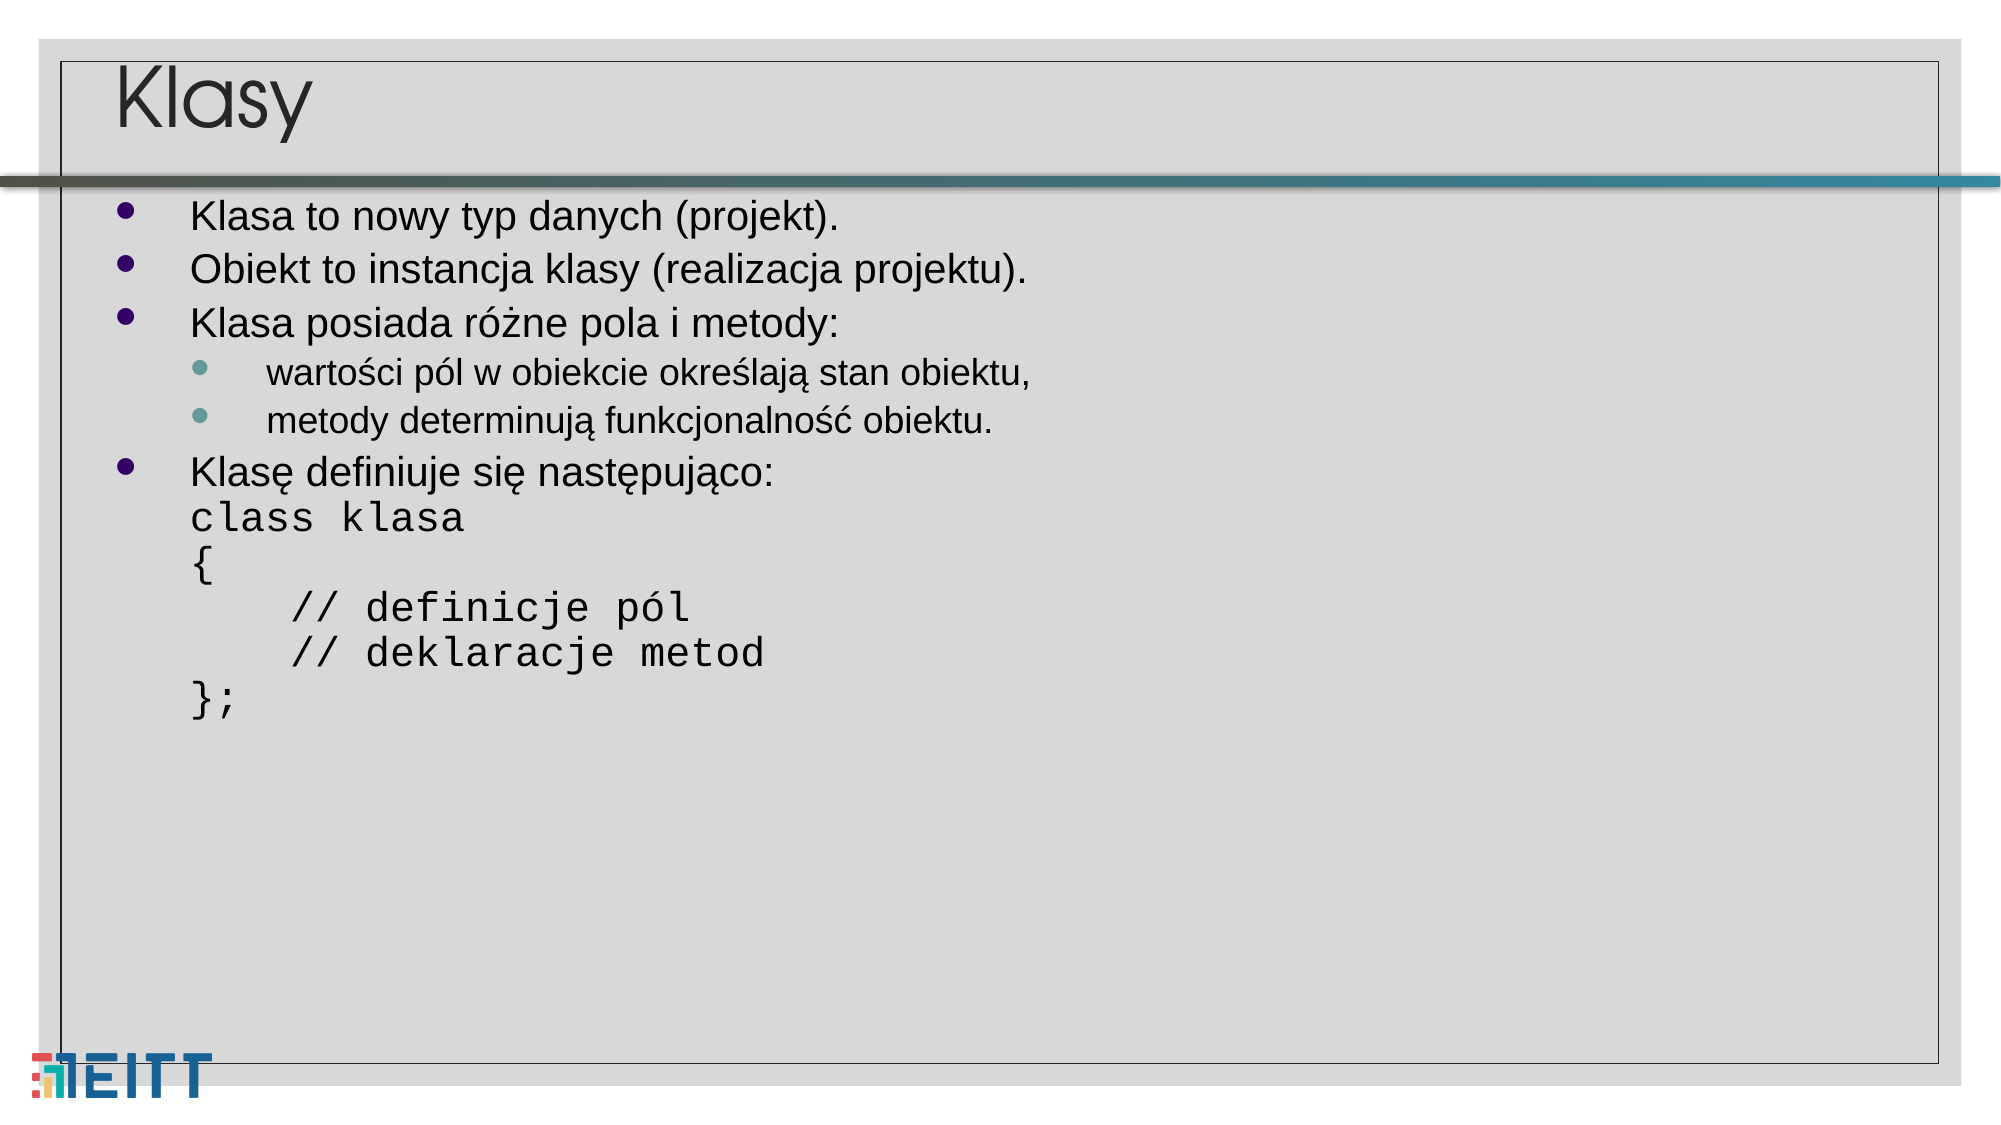

# Klasy
Klasa to nowy typ danych (projekt).
Obiekt to instancja klasy (realizacja projektu).
Klasa posiada różne pola i metody:
wartości pól w obiekcie określają stan obiektu,
metody determinują funkcjonalność obiektu.
Klasę definiuje się następująco:
class klasa
{
    // definicje pól
    // deklaracje metod
};